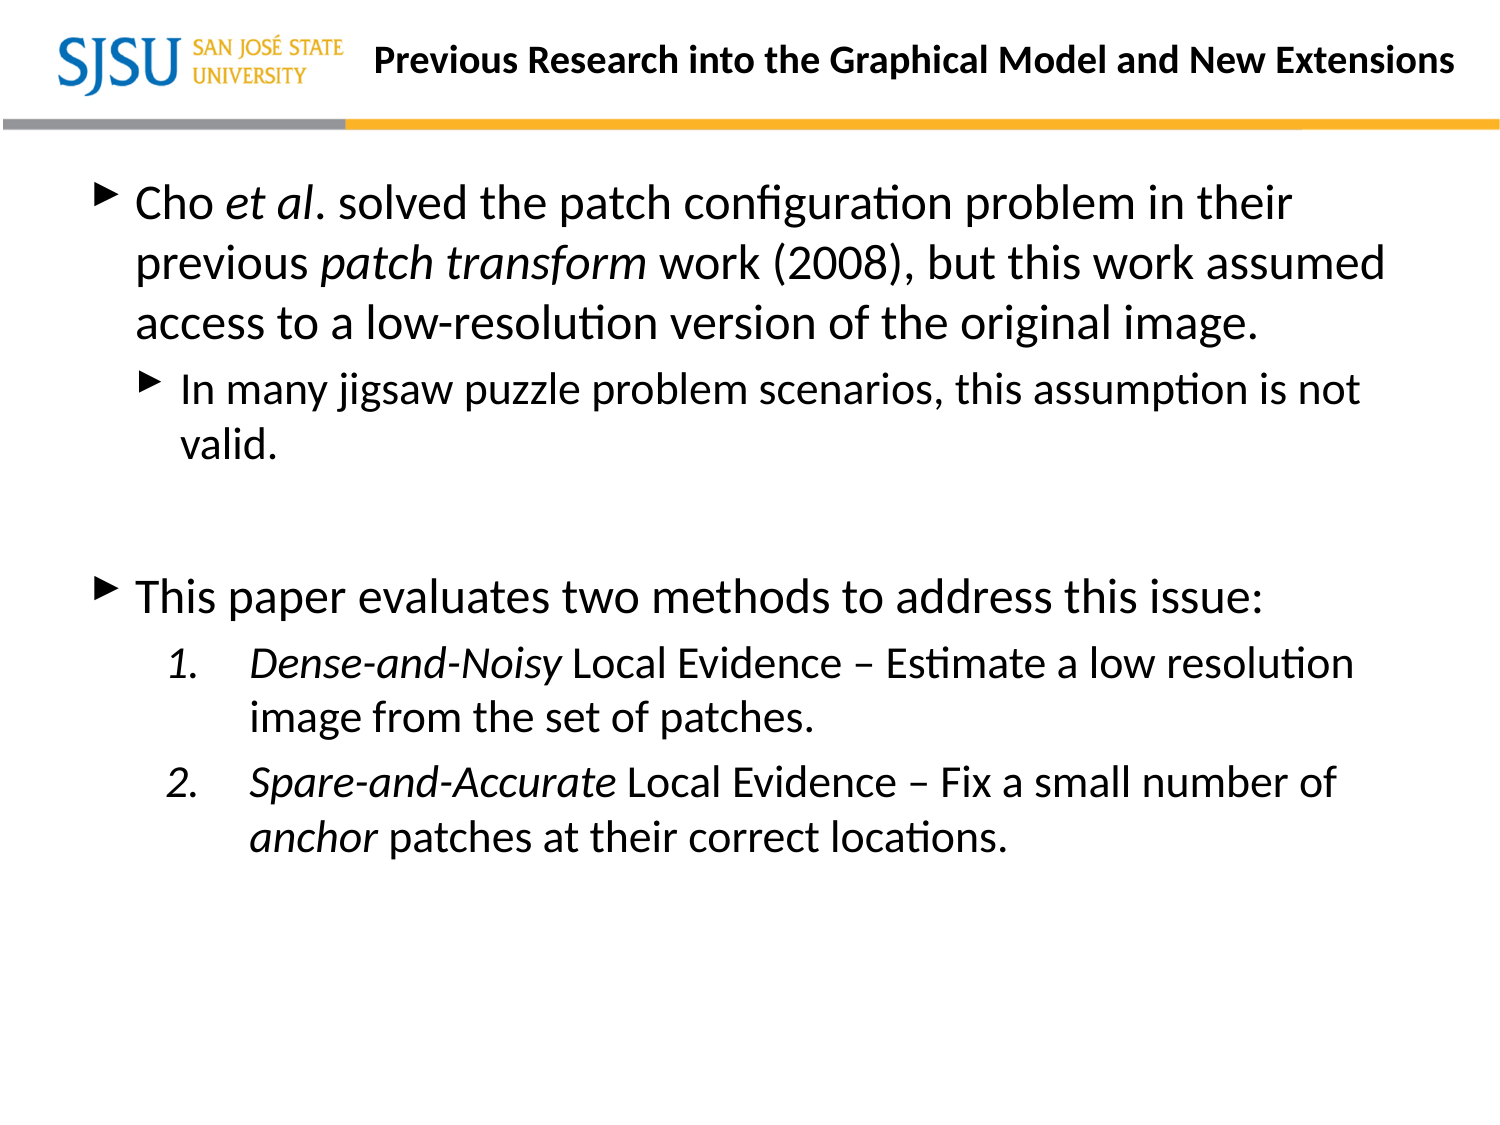

# Previous Research into the Graphical Model and New Extensions
Cho et al. solved the patch configuration problem in their previous patch transform work (2008), but this work assumed access to a low-resolution version of the original image.
In many jigsaw puzzle problem scenarios, this assumption is not valid.

This paper evaluates two methods to address this issue:
Dense-and-Noisy Local Evidence – Estimate a low resolution image from the set of patches.
Spare-and-Accurate Local Evidence – Fix a small number of anchor patches at their correct locations.